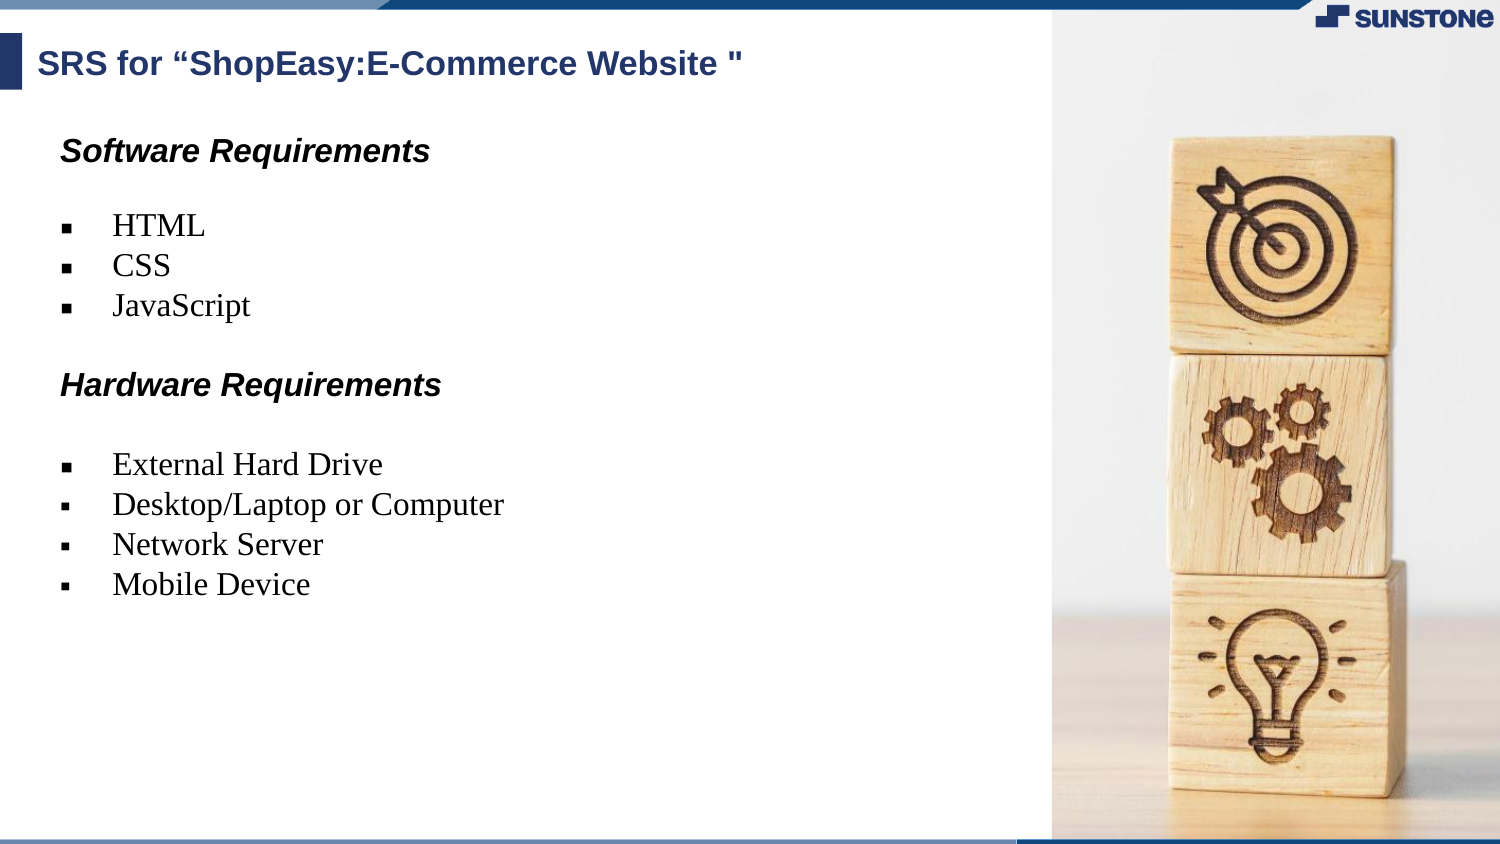

# SRS for “ShopEasy:E-Commerce Website "
Software Requirements
HTML
CSS
JavaScript

Hardware Requirements

External Hard Drive
Desktop/Laptop or Computer
Network Server
Mobile Device